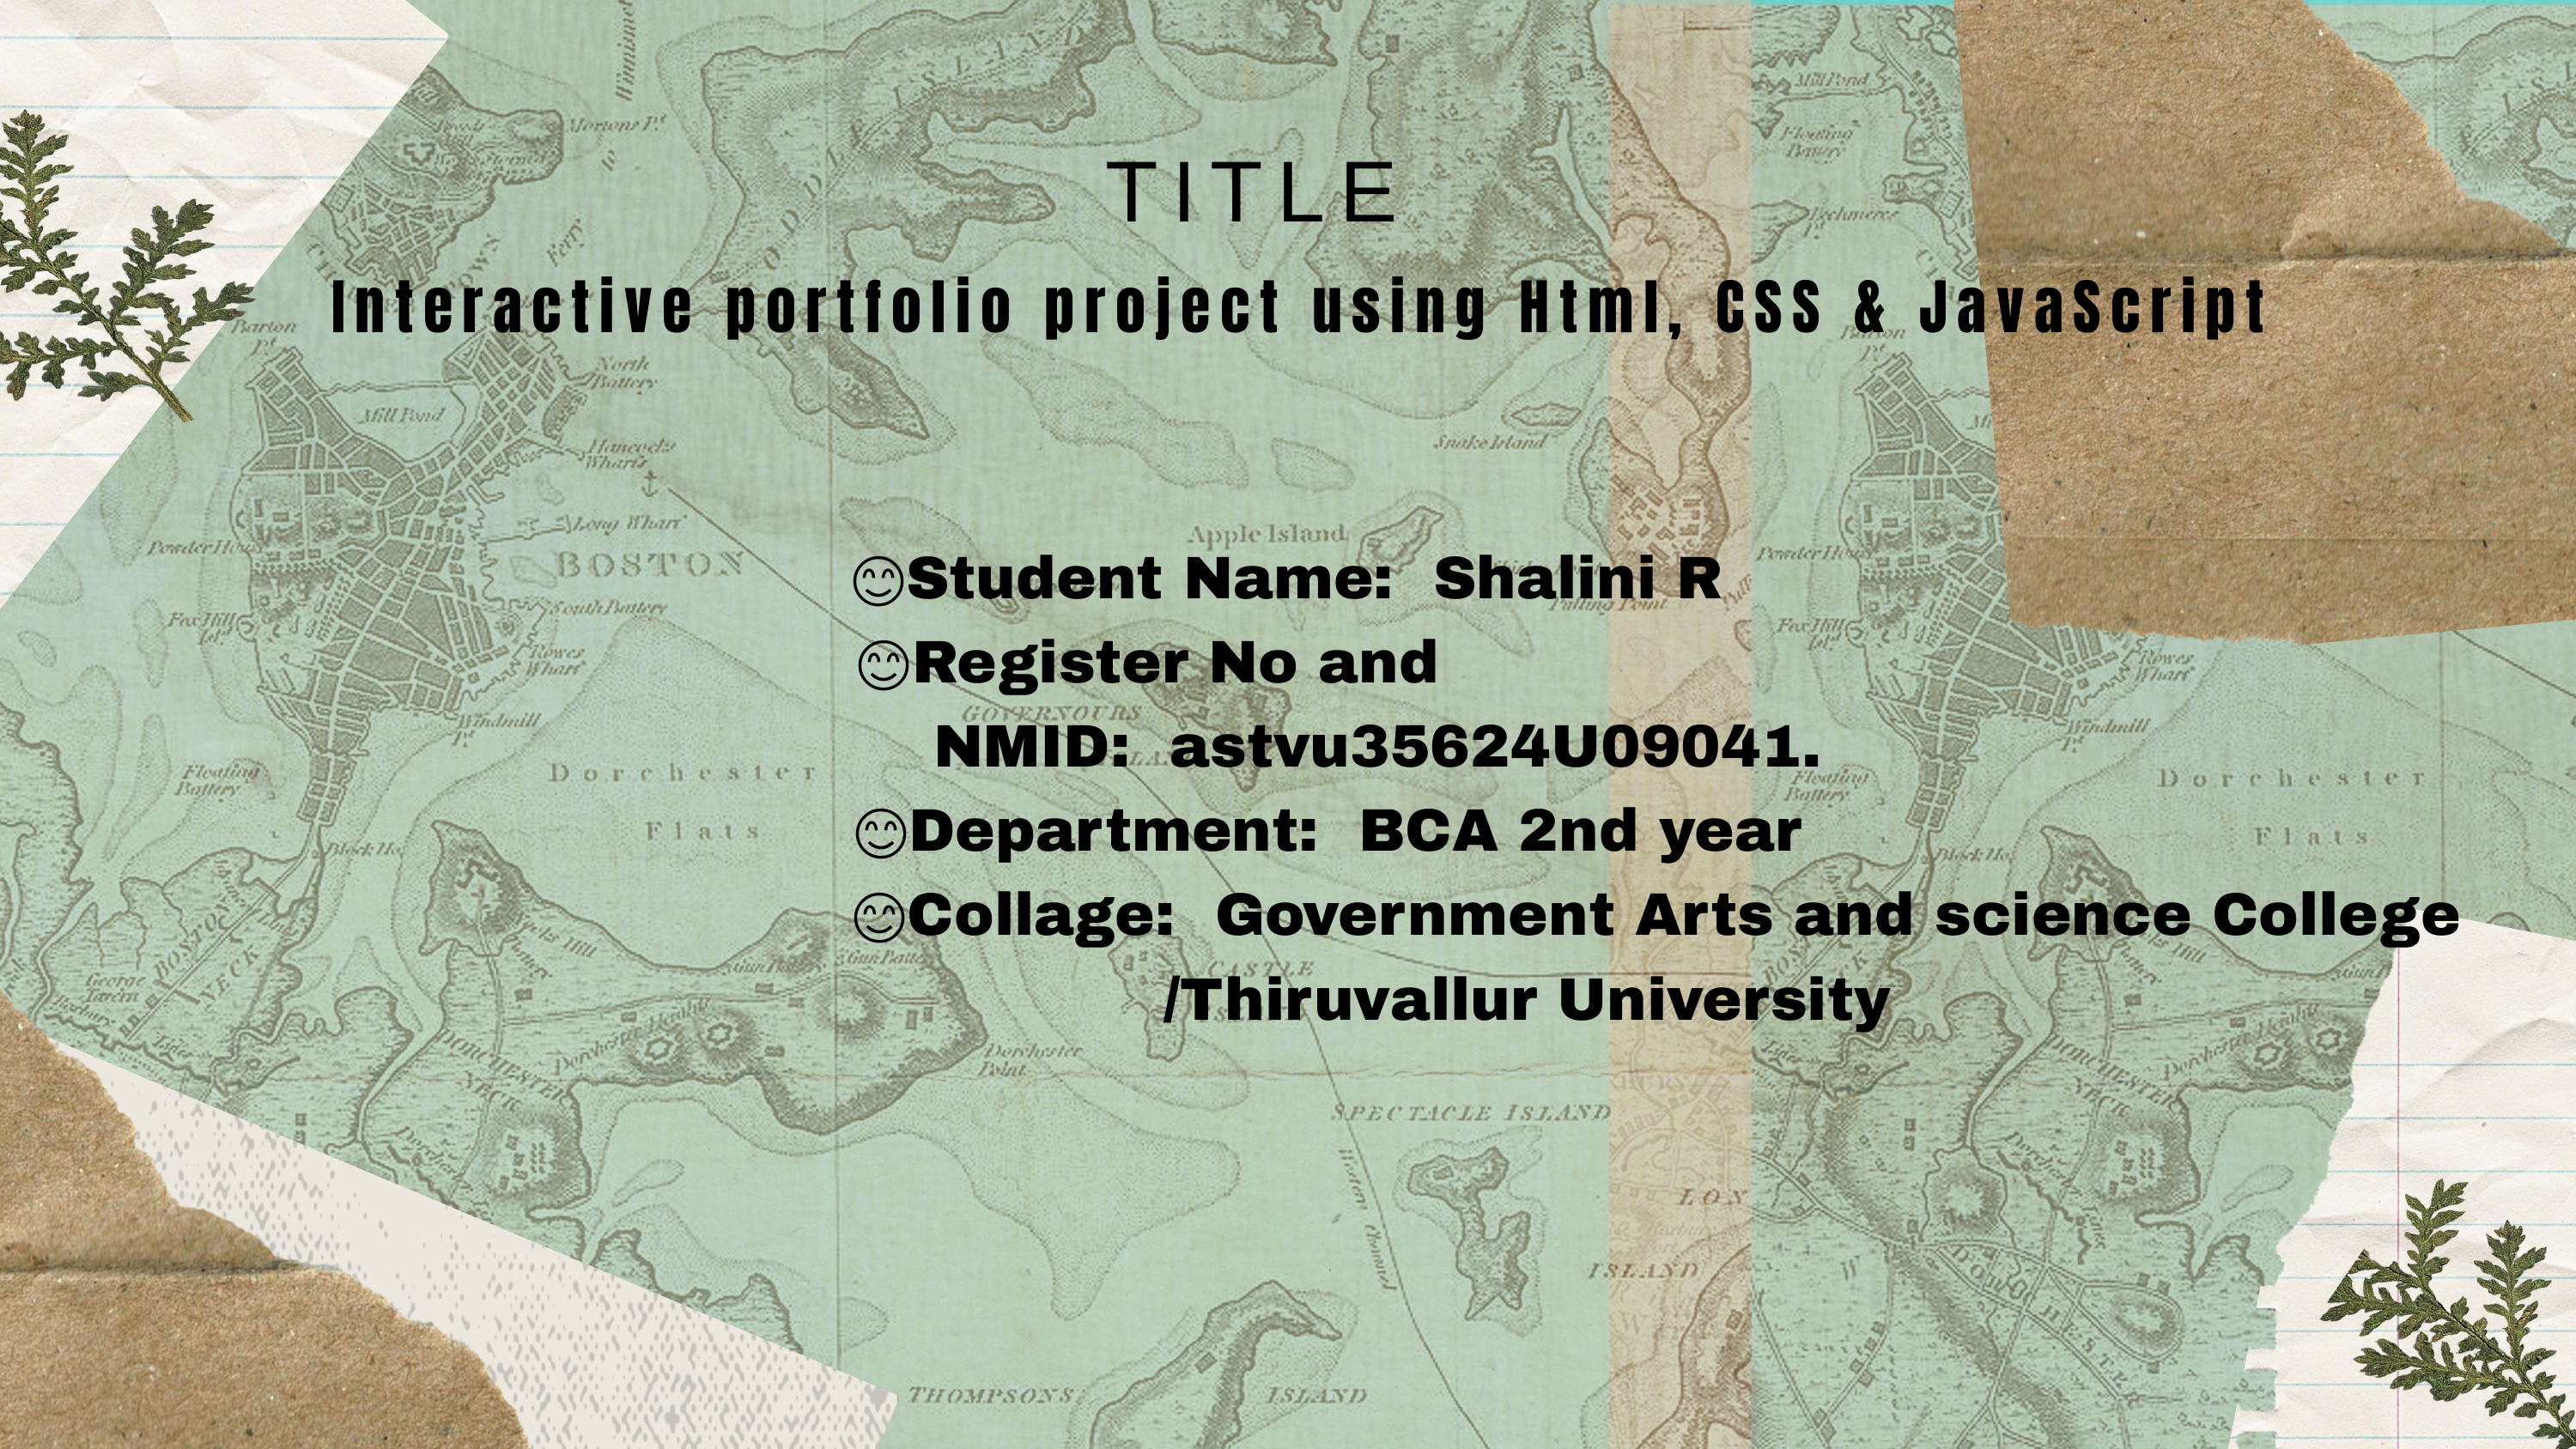

TITLE
  Interactive portfolio project using Html, CSS & JavaScript
😊Student Name:  Shalini R
😊Register No and
              NMID:  astvu35624U09041.
     😊Department:  BCA 2nd year
                                     😊Collage:  Government Arts and science College
                         /Thiruvallur University